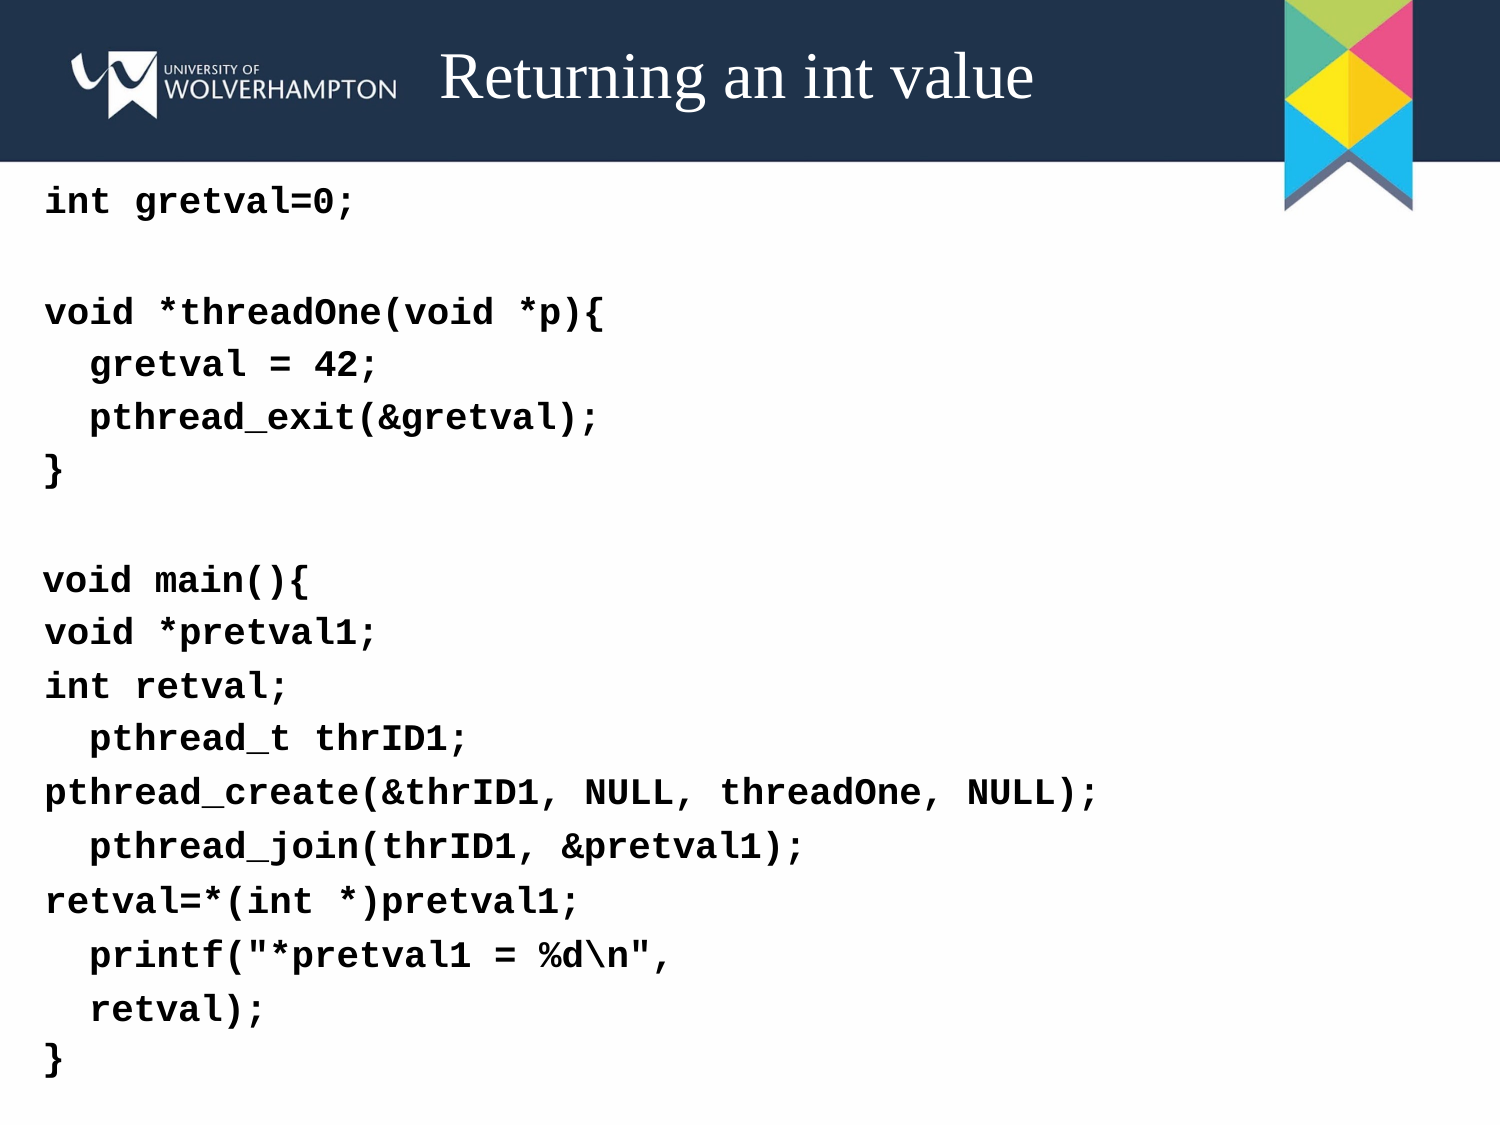

Returning an int value
int gretval=0;

void *threadOne(void *p){ gretval = 42; pthread_exit(&gretval);
}

void main(){
void *pretval1;
int retval; pthread_t thrID1;
pthread_create(&thrID1, NULL, threadOne, NULL); pthread_join(thrID1, &pretval1);
retval=*(int *)pretval1; printf("*pretval1 = %d\n", retval);
}